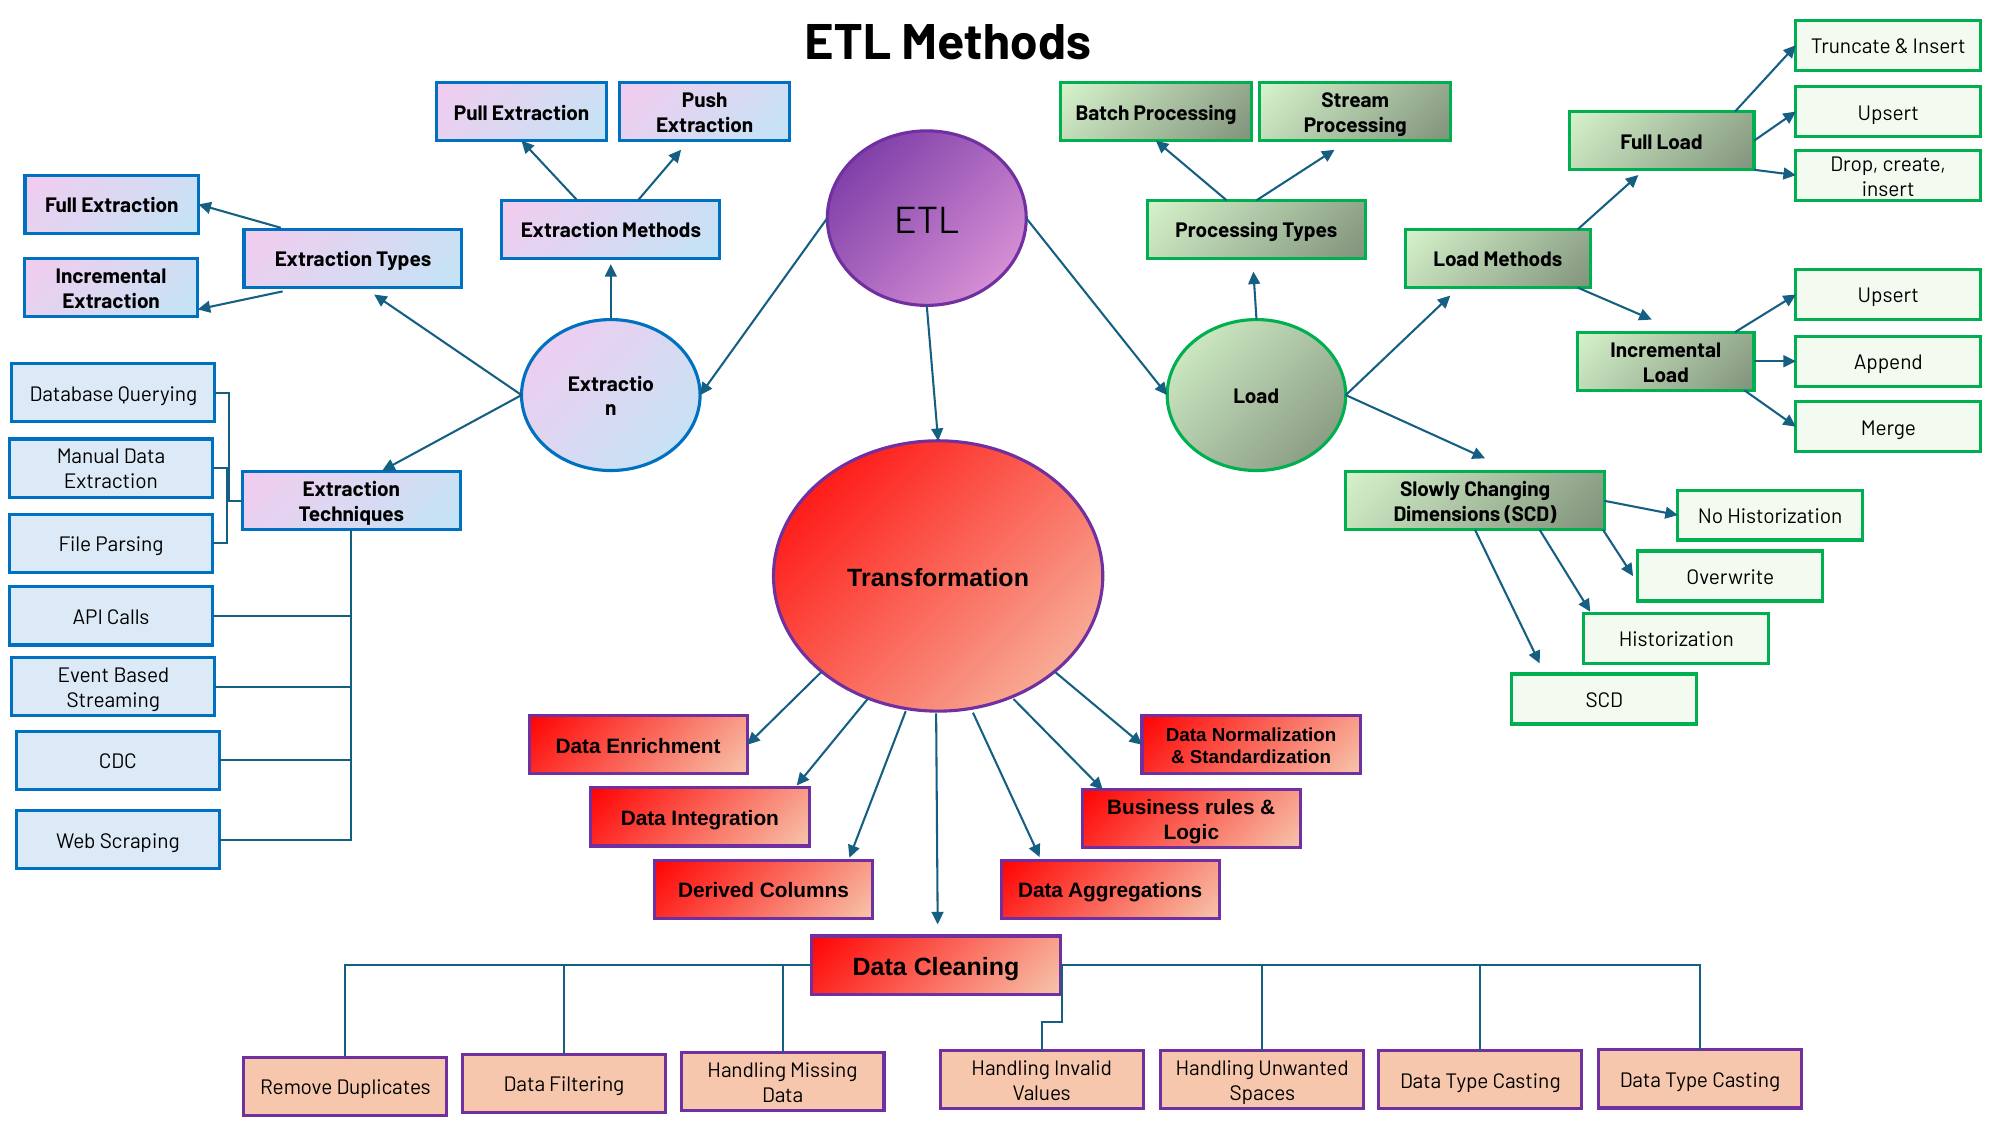

# ETL Methods
Truncate & Insert
Pull Extraction
Push Extraction
Batch Processing
Stream Processing
Upsert
Full Load
ETL
Drop, create, insert
Full Extraction
Processing Types
Extraction Methods
Extraction Types
Load Methods
Incremental Extraction
Upsert
Load
Extraction
Incremental Load
Append
Database Querying
Merge
Manual Data Extraction
Transformation
Extraction Techniques
Slowly Changing Dimensions (SCD)
No Historization
File Parsing
Overwrite
API Calls
Historization
Event Based Streaming
SCD
Data Enrichment
Data Normalization & Standardization
CDC
Data Integration
Business rules & Logic
Web Scraping
Derived Columns
Data Aggregations
Data Cleaning
Data Type Casting
Handling Invalid Values
Handling Unwanted Spaces
Data Type Casting
Handling Missing Data
Data Filtering
Remove Duplicates